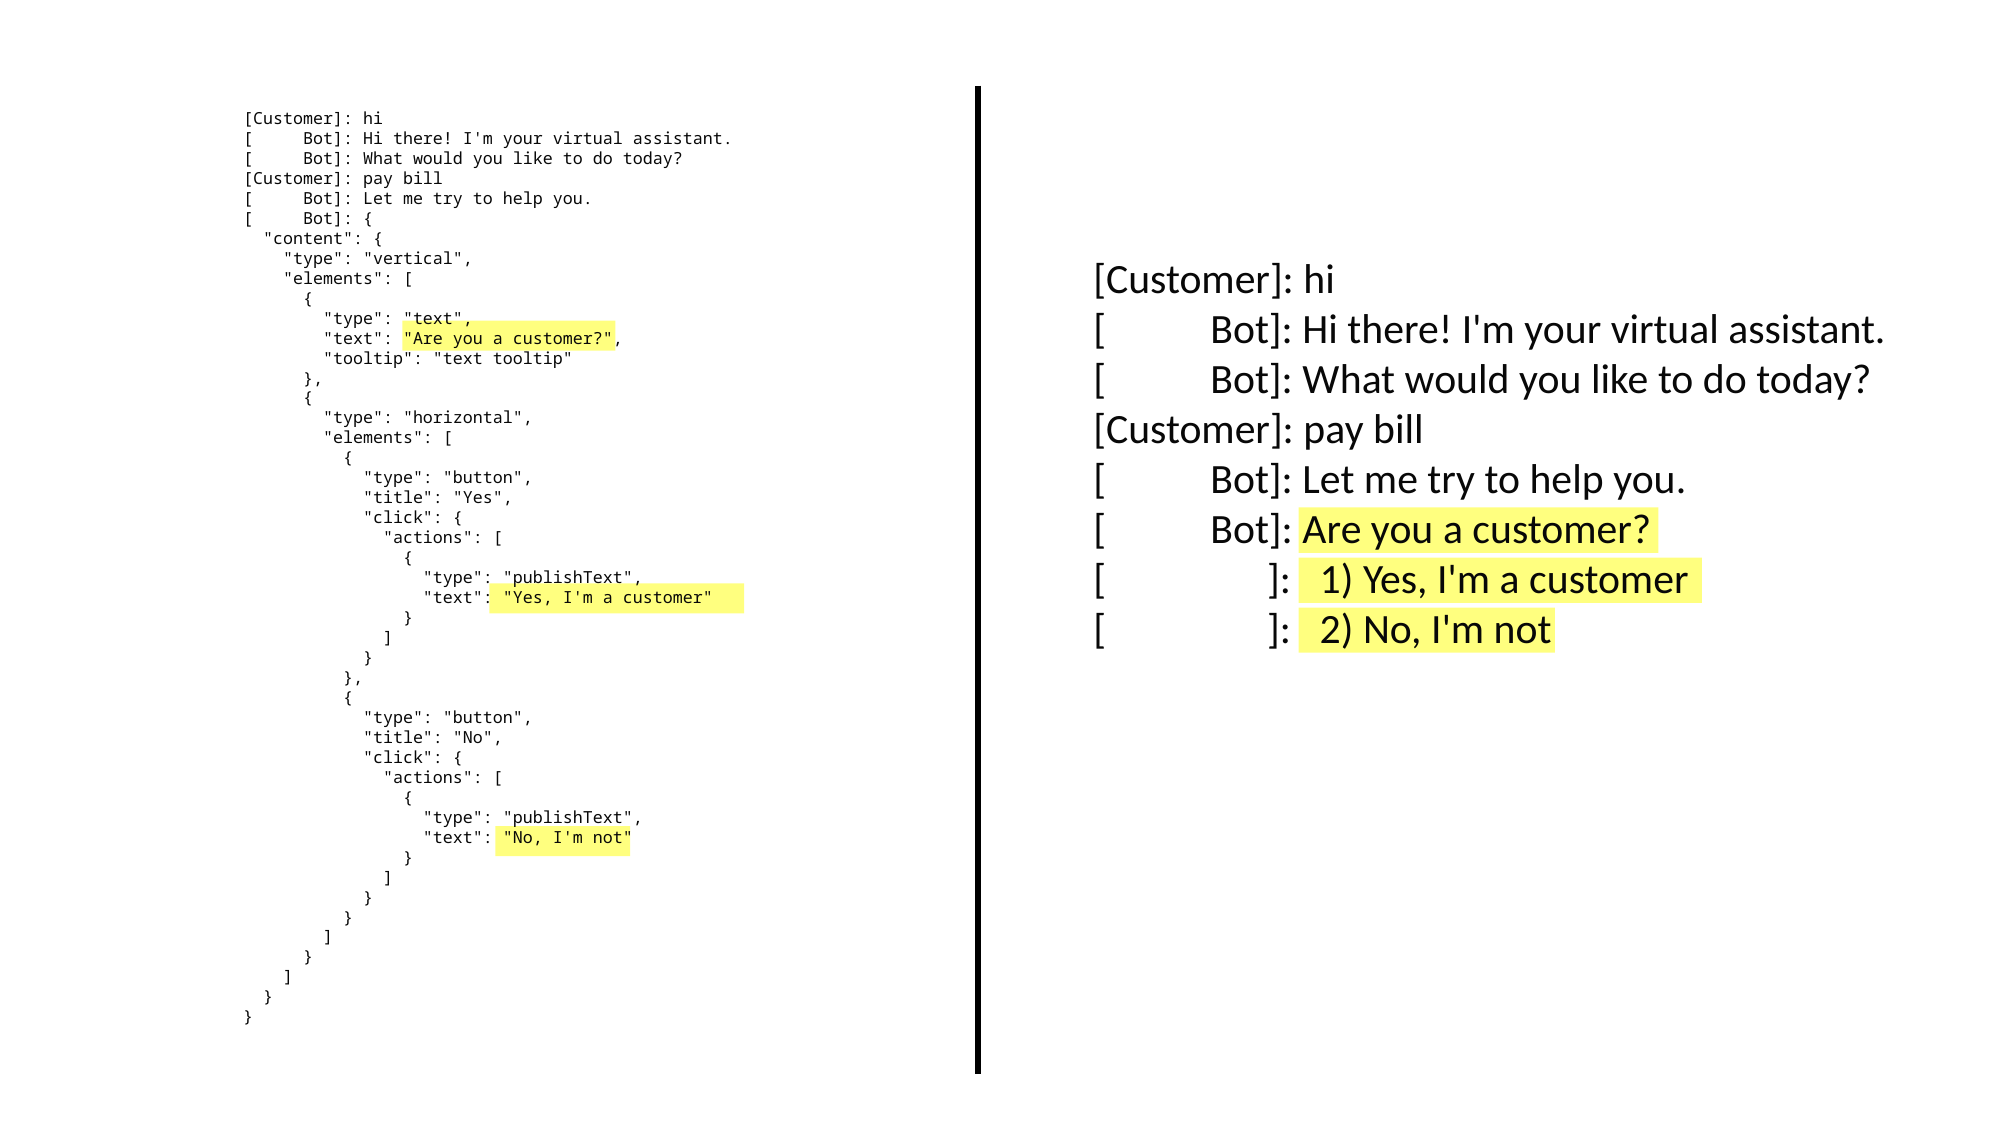

[Customer]: hi
[     Bot]: Hi there! I'm your virtual assistant.
[     Bot]: What would you like to do today?
[Customer]: pay bill
[     Bot]: Let me try to help you.
[     Bot]: {
  "content": {
    "type": "vertical",
    "elements": [
      {
        "type": "text",
        "text": "Are you a customer?",
        "tooltip": "text tooltip"
      },
      {
        "type": "horizontal",
        "elements": [
          {
            "type": "button",
            "title": "Yes",
            "click": {
              "actions": [
                {
                  "type": "publishText",
                  "text": "Yes, I'm a customer"
                }
              ]
            }
          },
          {
            "type": "button",
            "title": "No",
            "click": {
              "actions": [
                {
                  "type": "publishText",
                  "text": "No, I'm not"
                }
              ]
            }
          }
        ]
      }
    ]
  }
}

[Customer]: hi
[           Bot]: Hi there! I'm your virtual assistant.
[           Bot]: What would you like to do today?
[Customer]: pay bill
[           Bot]: Let me try to help you.
[           Bot]: Are you a customer?
[                 ]:   1) Yes, I'm a customer
[                 ]:   2) No, I'm not